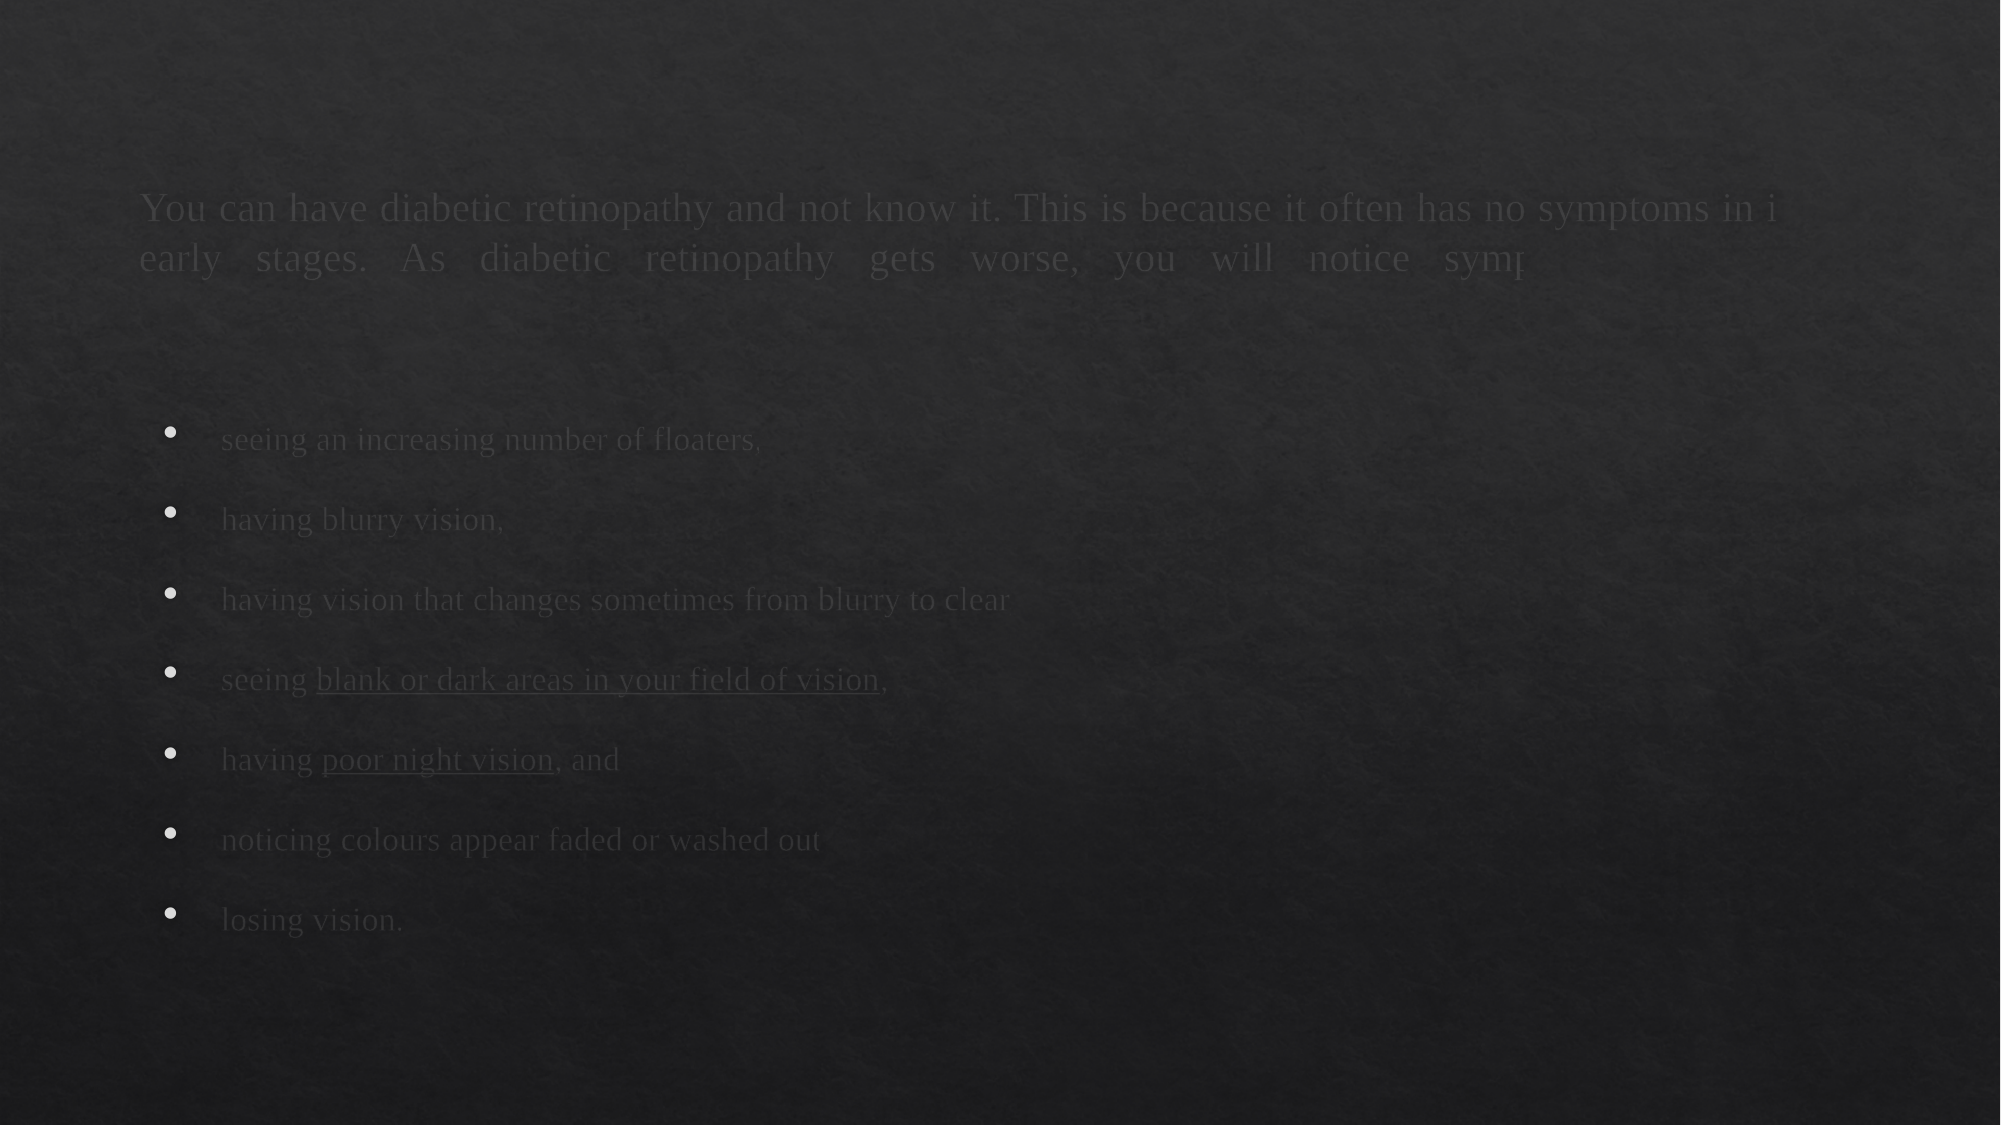

# You can have diabetic retinopathy and not know it. This is because it often has no symptoms in its early stages. As diabetic retinopathy gets worse, you will notice symptoms such as:
seeing an increasing number of floaters,
having blurry vision,
having vision that changes sometimes from blurry to clear,
seeing blank or dark areas in your field of vision,
having poor night vision, and
noticing colours appear faded or washed out
losing vision.